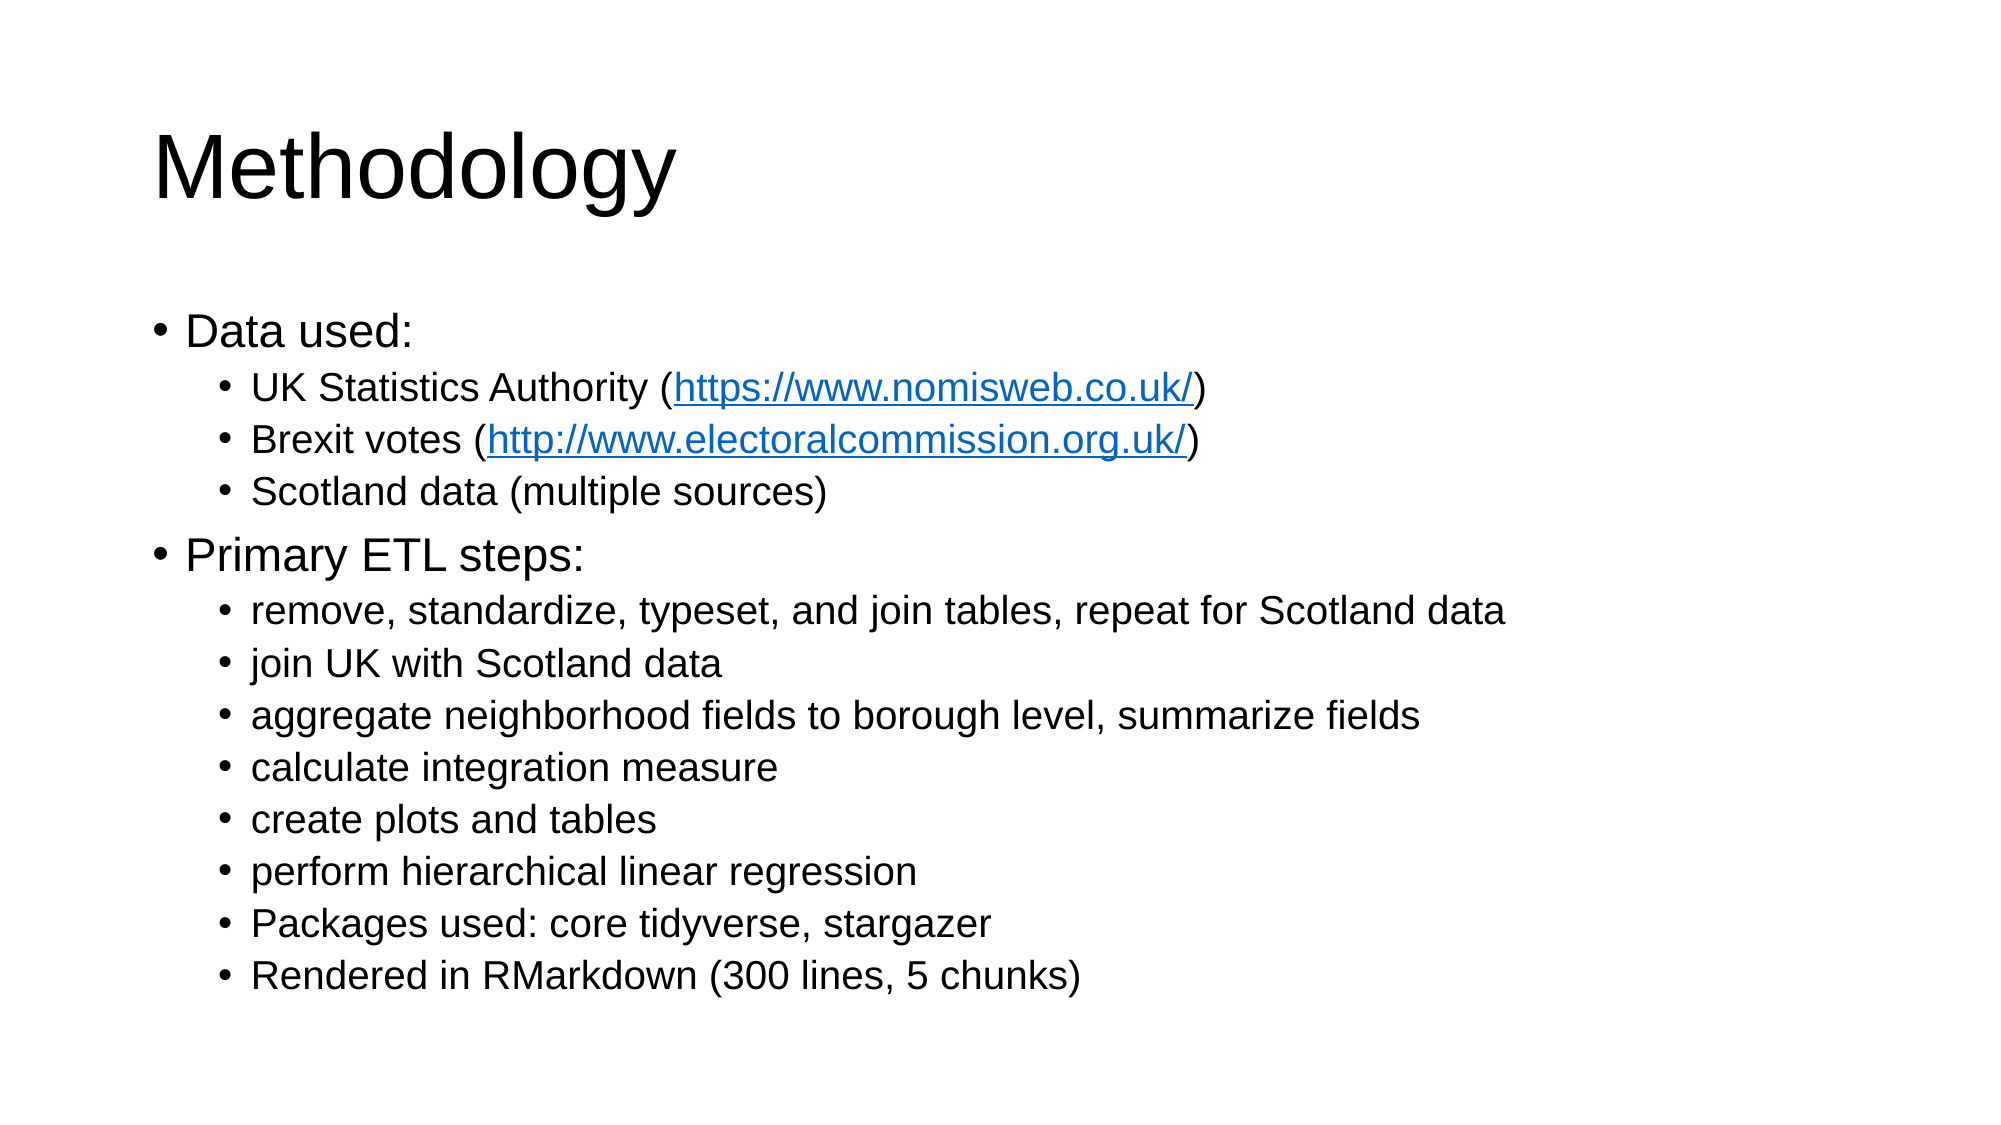

# Methodology
Data used:
UK Statistics Authority (https://www.nomisweb.co.uk/)
Brexit votes (http://www.electoralcommission.org.uk/)
Scotland data (multiple sources)
Primary ETL steps:
remove, standardize, typeset, and join tables, repeat for Scotland data
join UK with Scotland data
aggregate neighborhood fields to borough level, summarize fields
calculate integration measure
create plots and tables
perform hierarchical linear regression
Packages used: core tidyverse, stargazer
Rendered in RMarkdown (300 lines, 5 chunks)